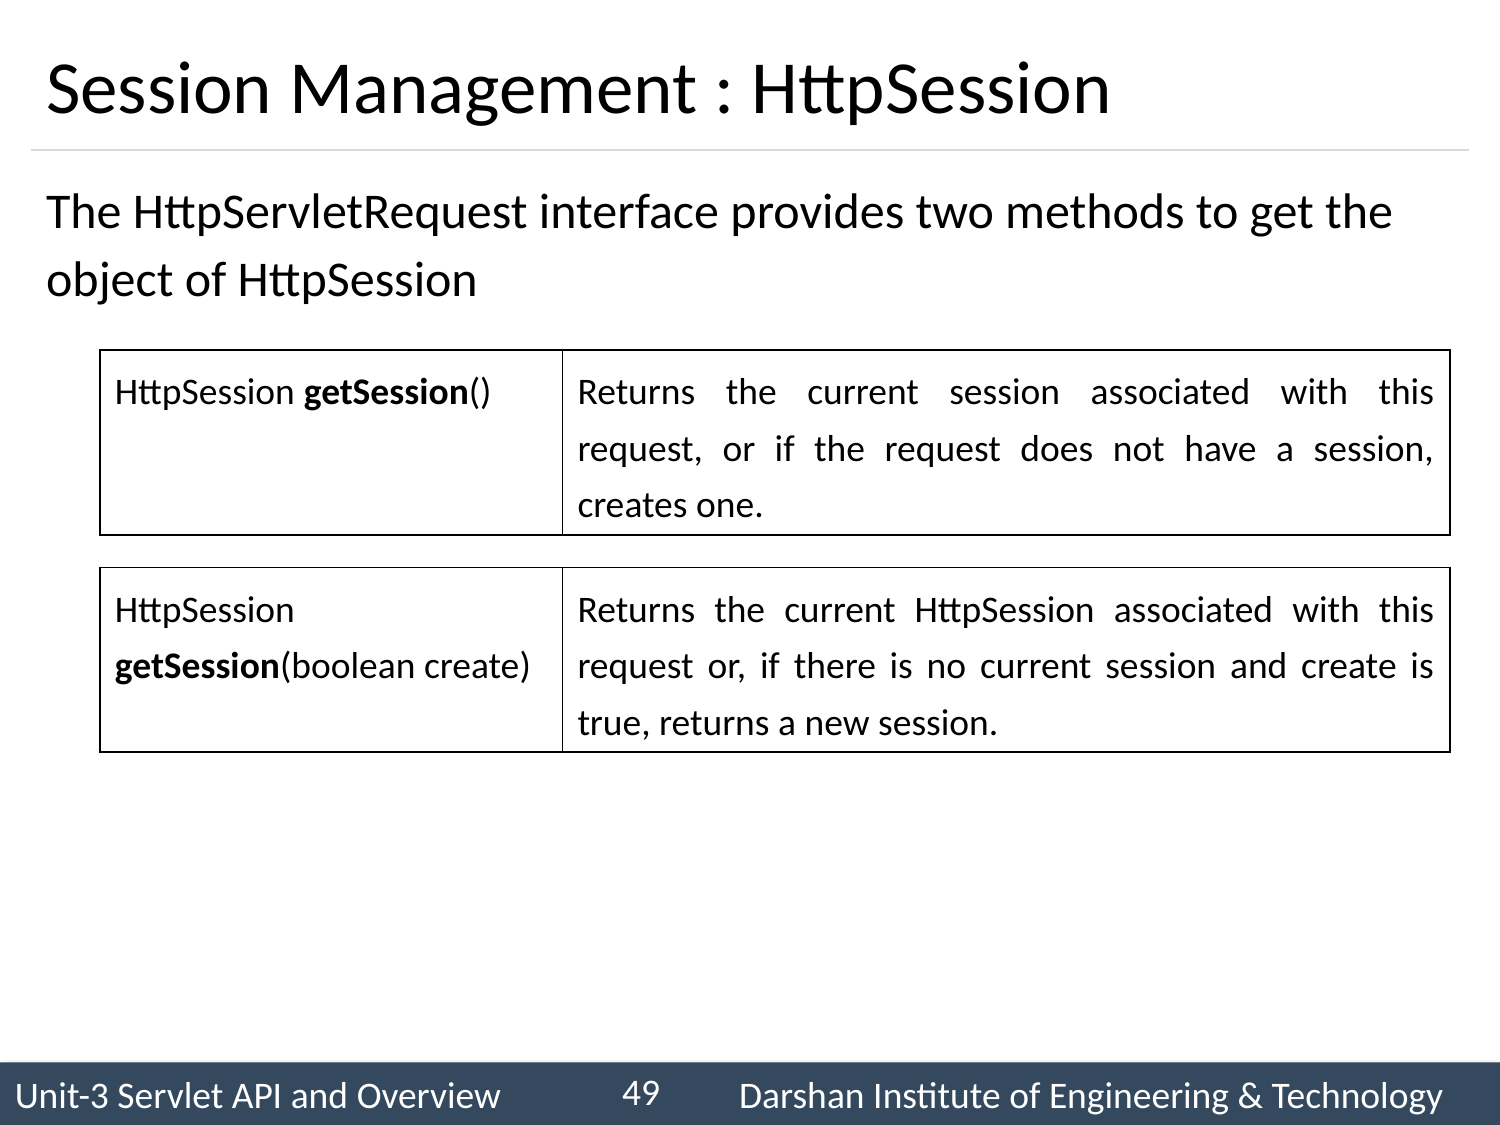

# Session Management : HttpSession
The HttpServletRequest interface provides two methods to get the object of HttpSession

| HttpSession getSession() | Returns the current session associated with this request, or if the request does not have a session, creates one. |
| --- | --- |
| HttpSession getSession(boolean create) | Returns the current HttpSession associated with this request or, if there is no current session and create is true, returns a new session. |
| --- | --- |
49